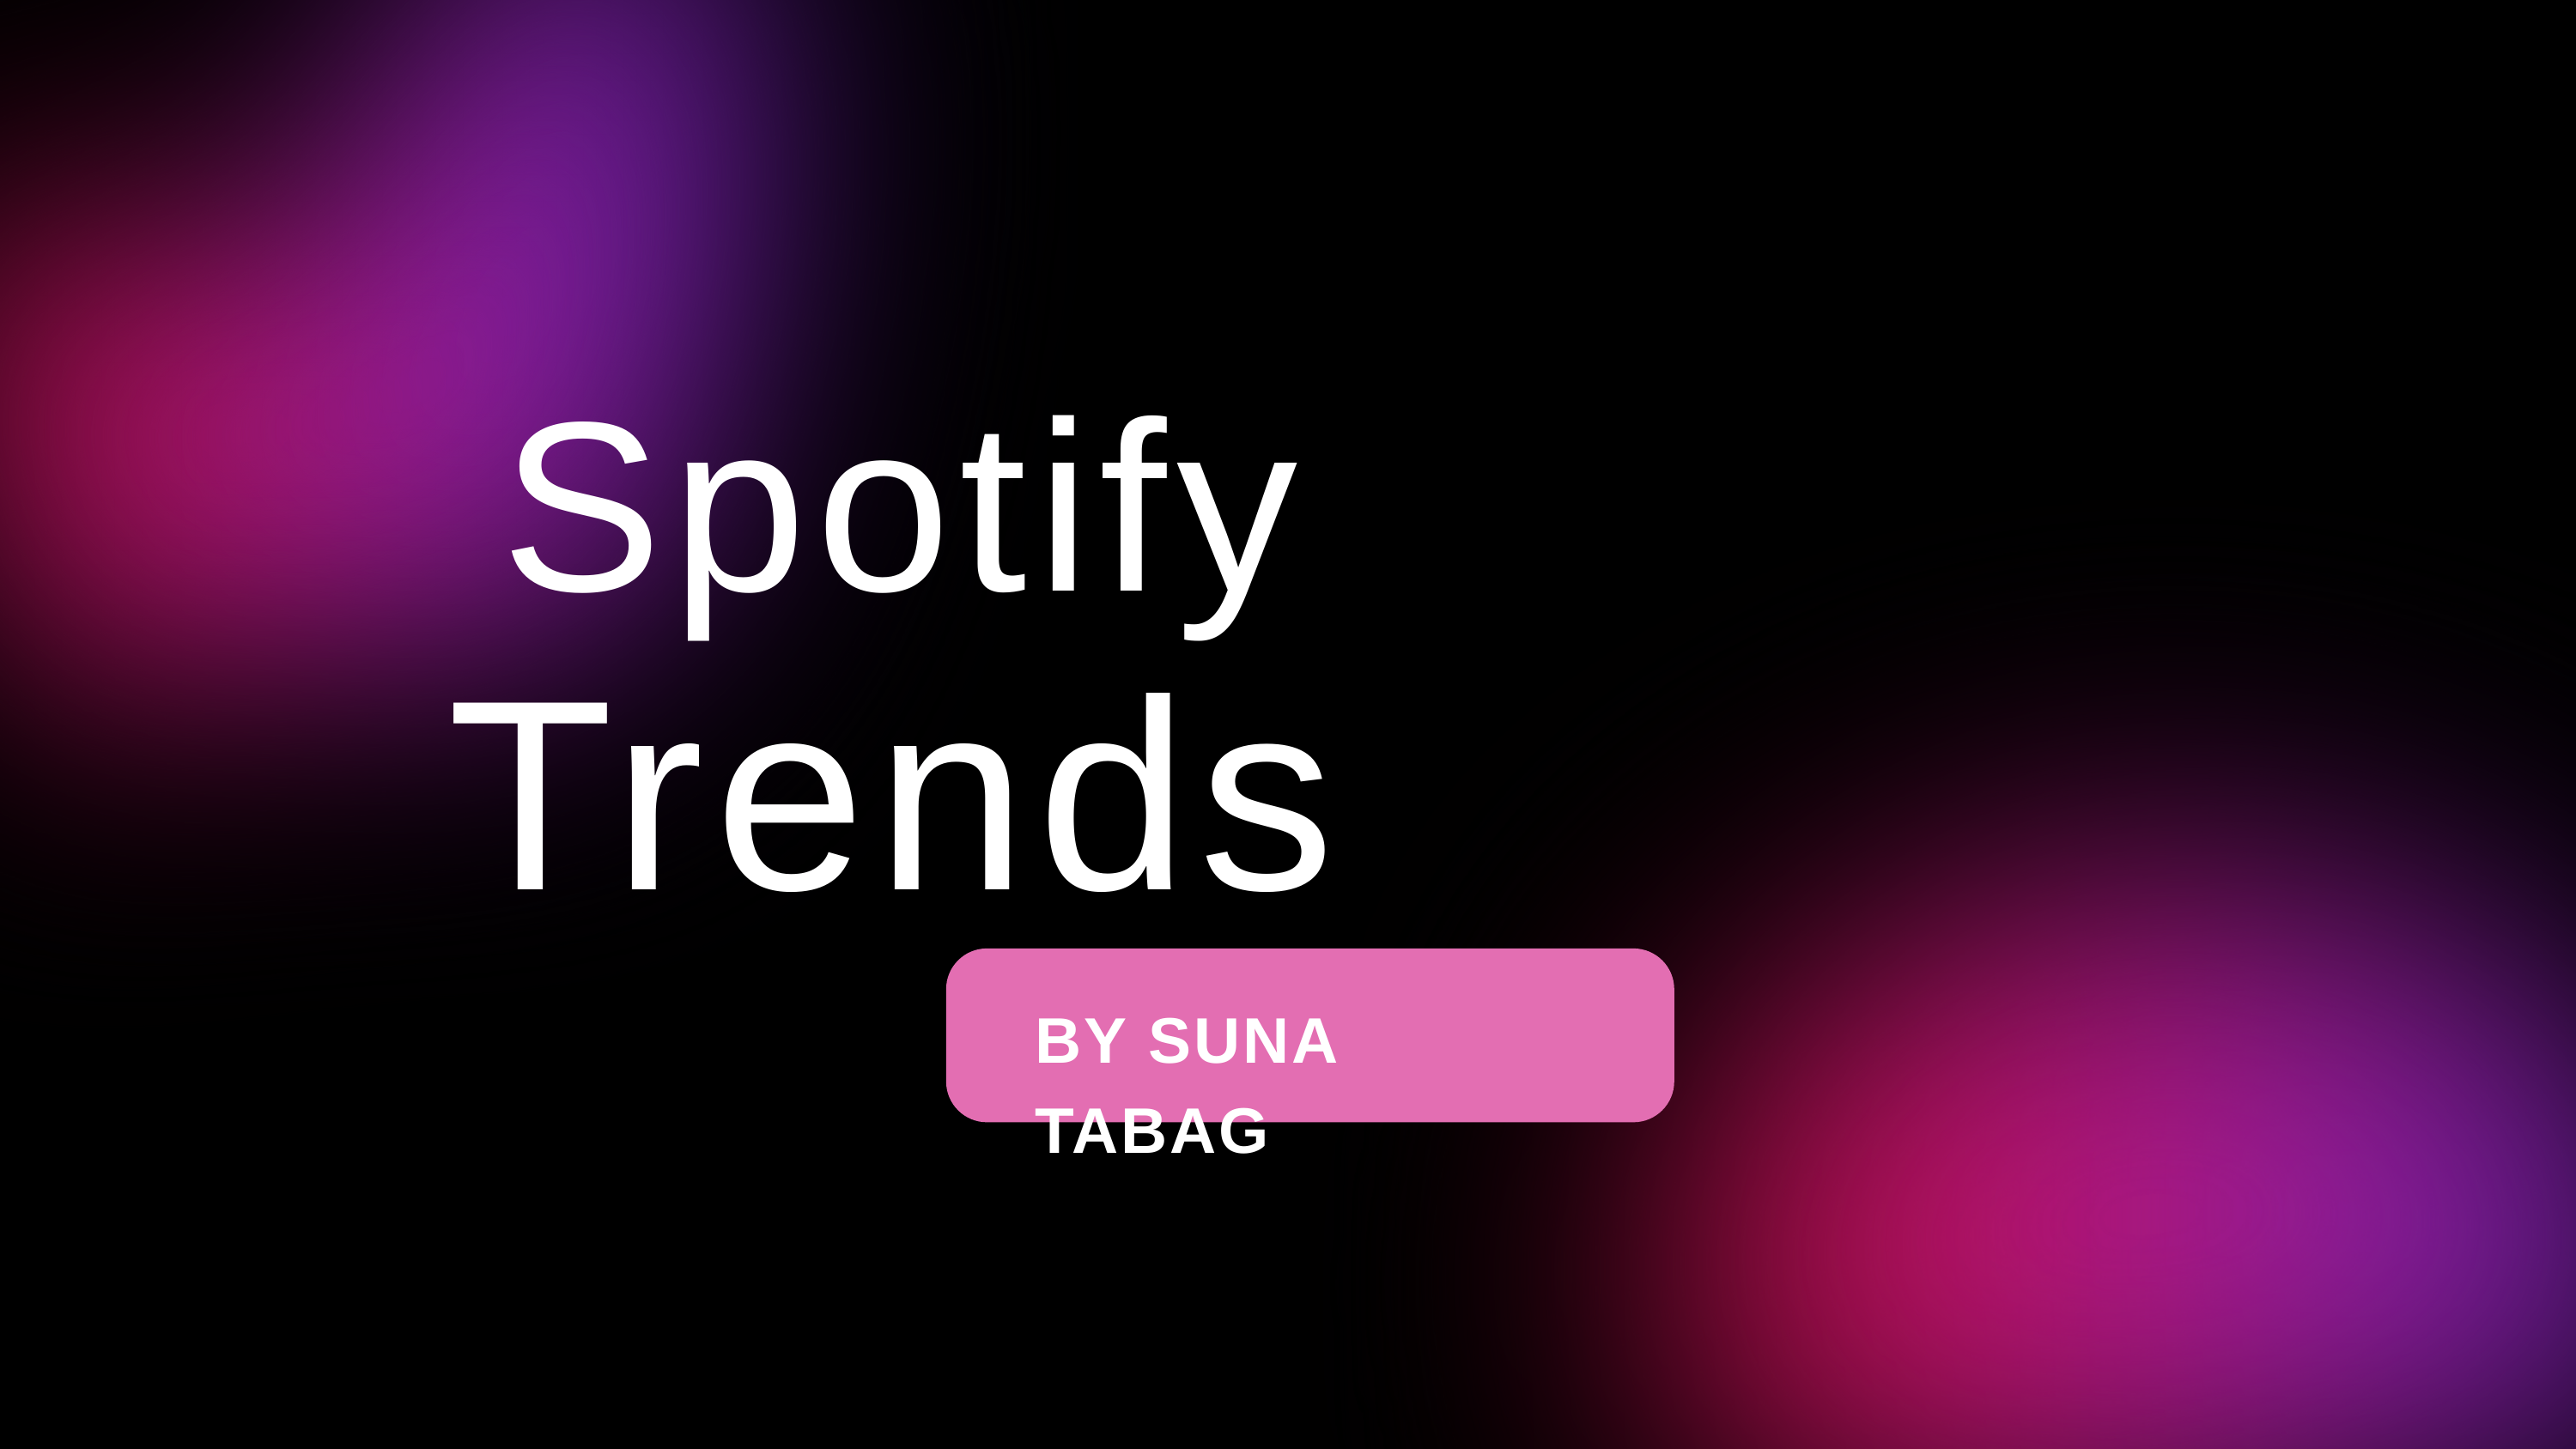

Spotify

Trends

BY SUNA TABAG
Presented by